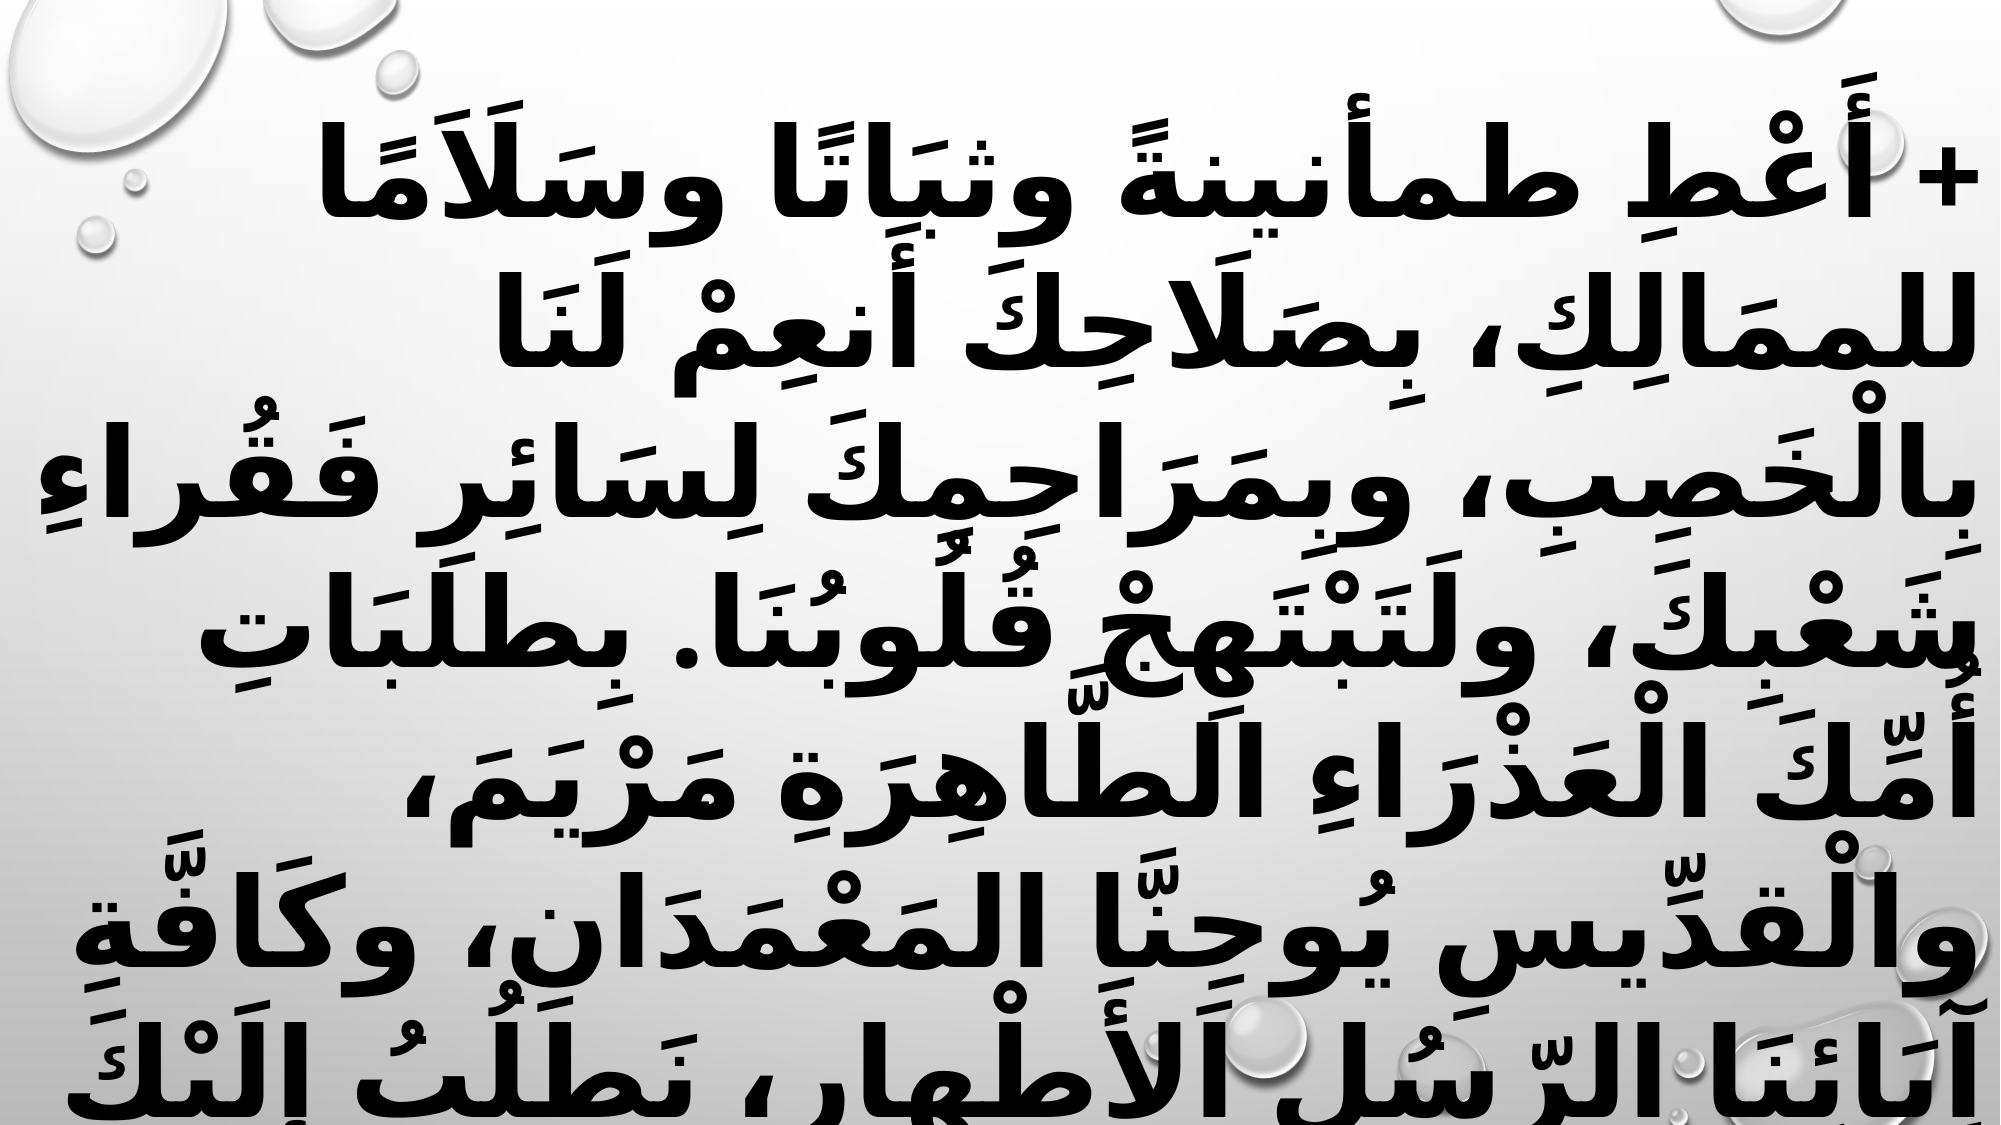

+ أَعْطِ طمأنينةً وثبَاتًا وسَلَاَمًا للممَالِكِ، بِصَلَاحِكَ أَنعِمْ لَنَا بِالْخَصِبِ، وبِمَرَاحِمِكَ لِسَائِرِ فَقُراءِ شَعْبِكَ، ولَتَبْتَهِجْ قُلُوبُنَا. بِطلبَاتِ أُمِّكَ الْعَذْرَاءِ الطَّاهِرَةِ مَرْيَمَ، والْقدِّيسِ يُوحِنَّا المَعْمَدَانِ، وكَافَّةِ آبَائِنَا الرّسُلِ اَلأَطْهارِ، نَطلُبُ إِلَيْكَ أَيُّهَا المسِيحُ إلَهُنَا، اِسْتجبْ لَنَا وارْحمْنَا